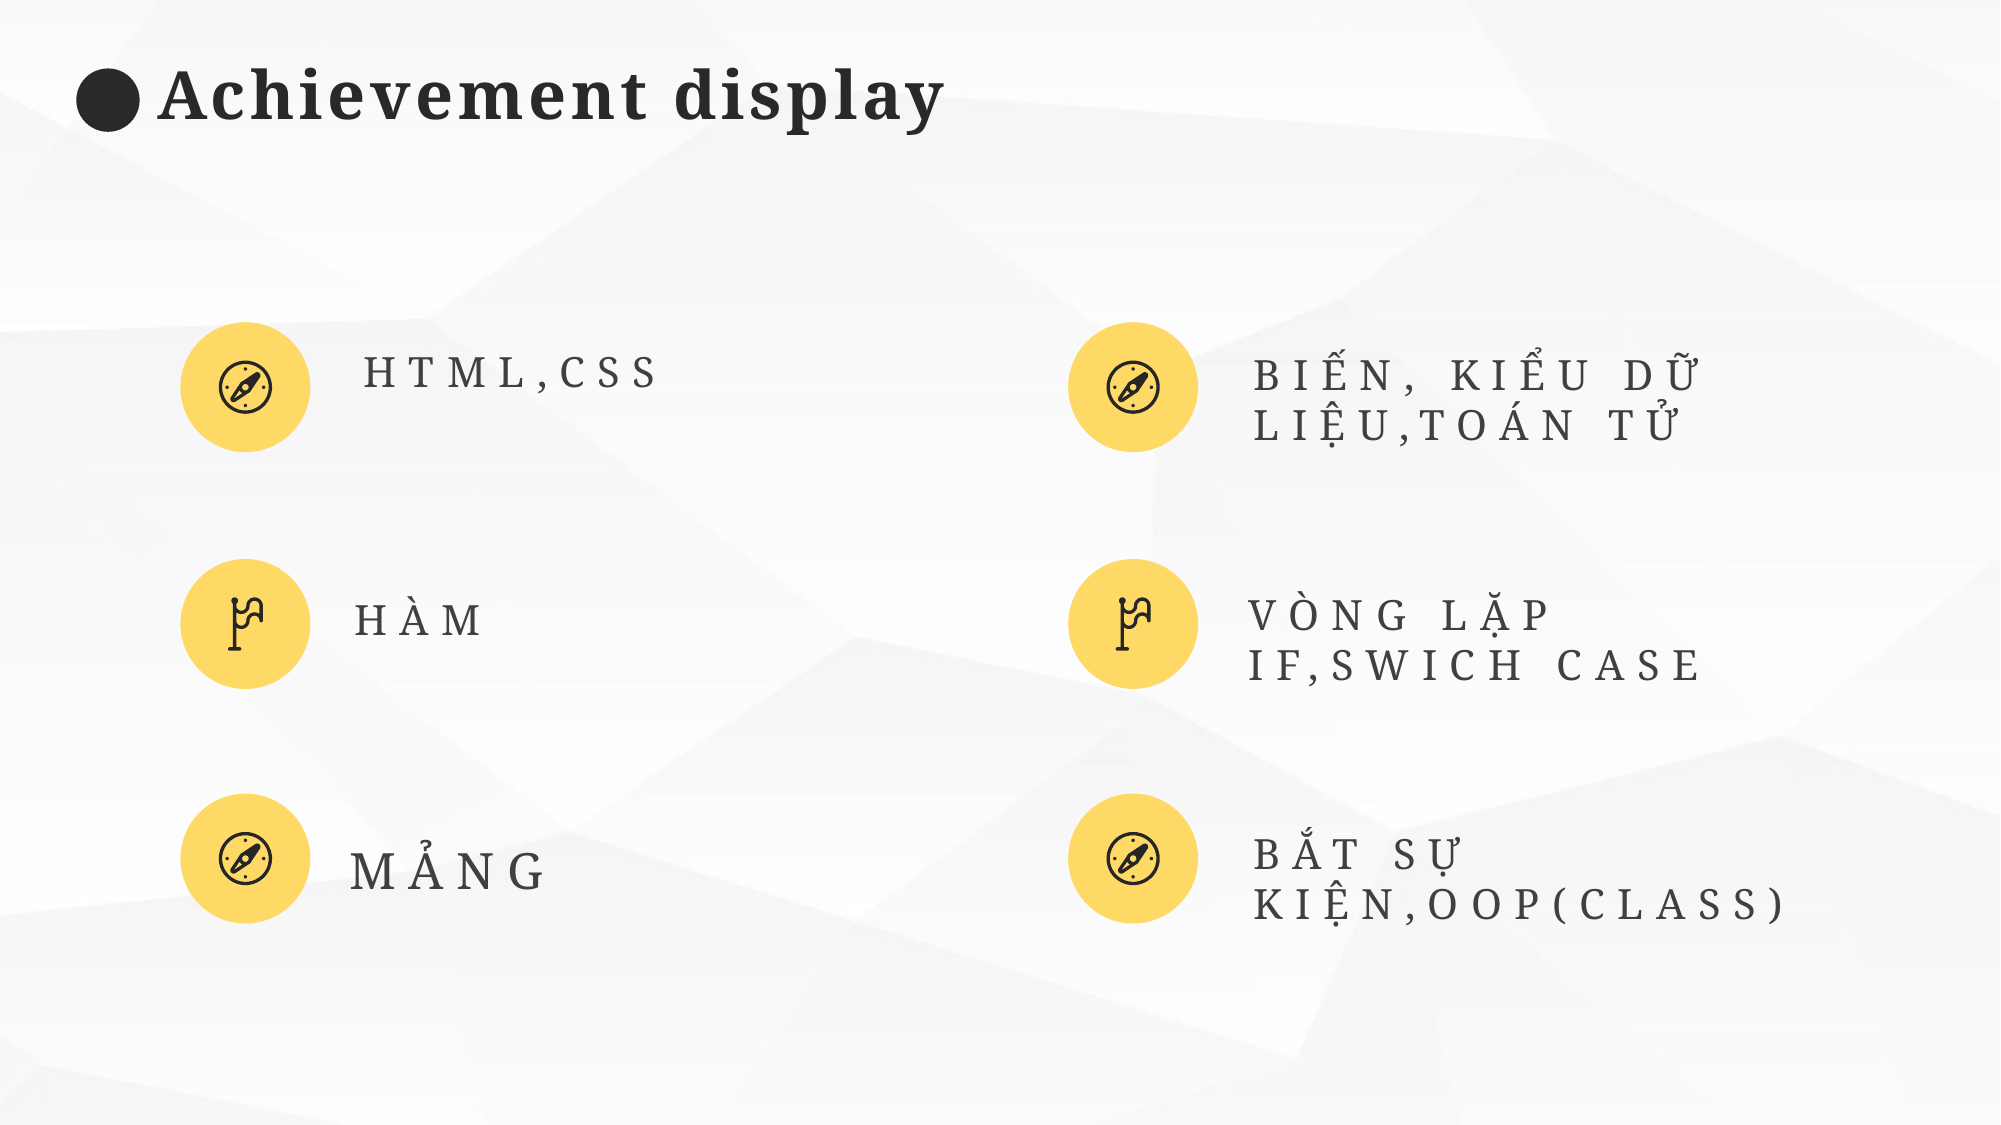

Achievement display

Html,css
Biến, kiểu dữ liệu,toán tử

Vòng lặp if,swich case
hàm

Bắt sự kiện,oop(class)
Mảng